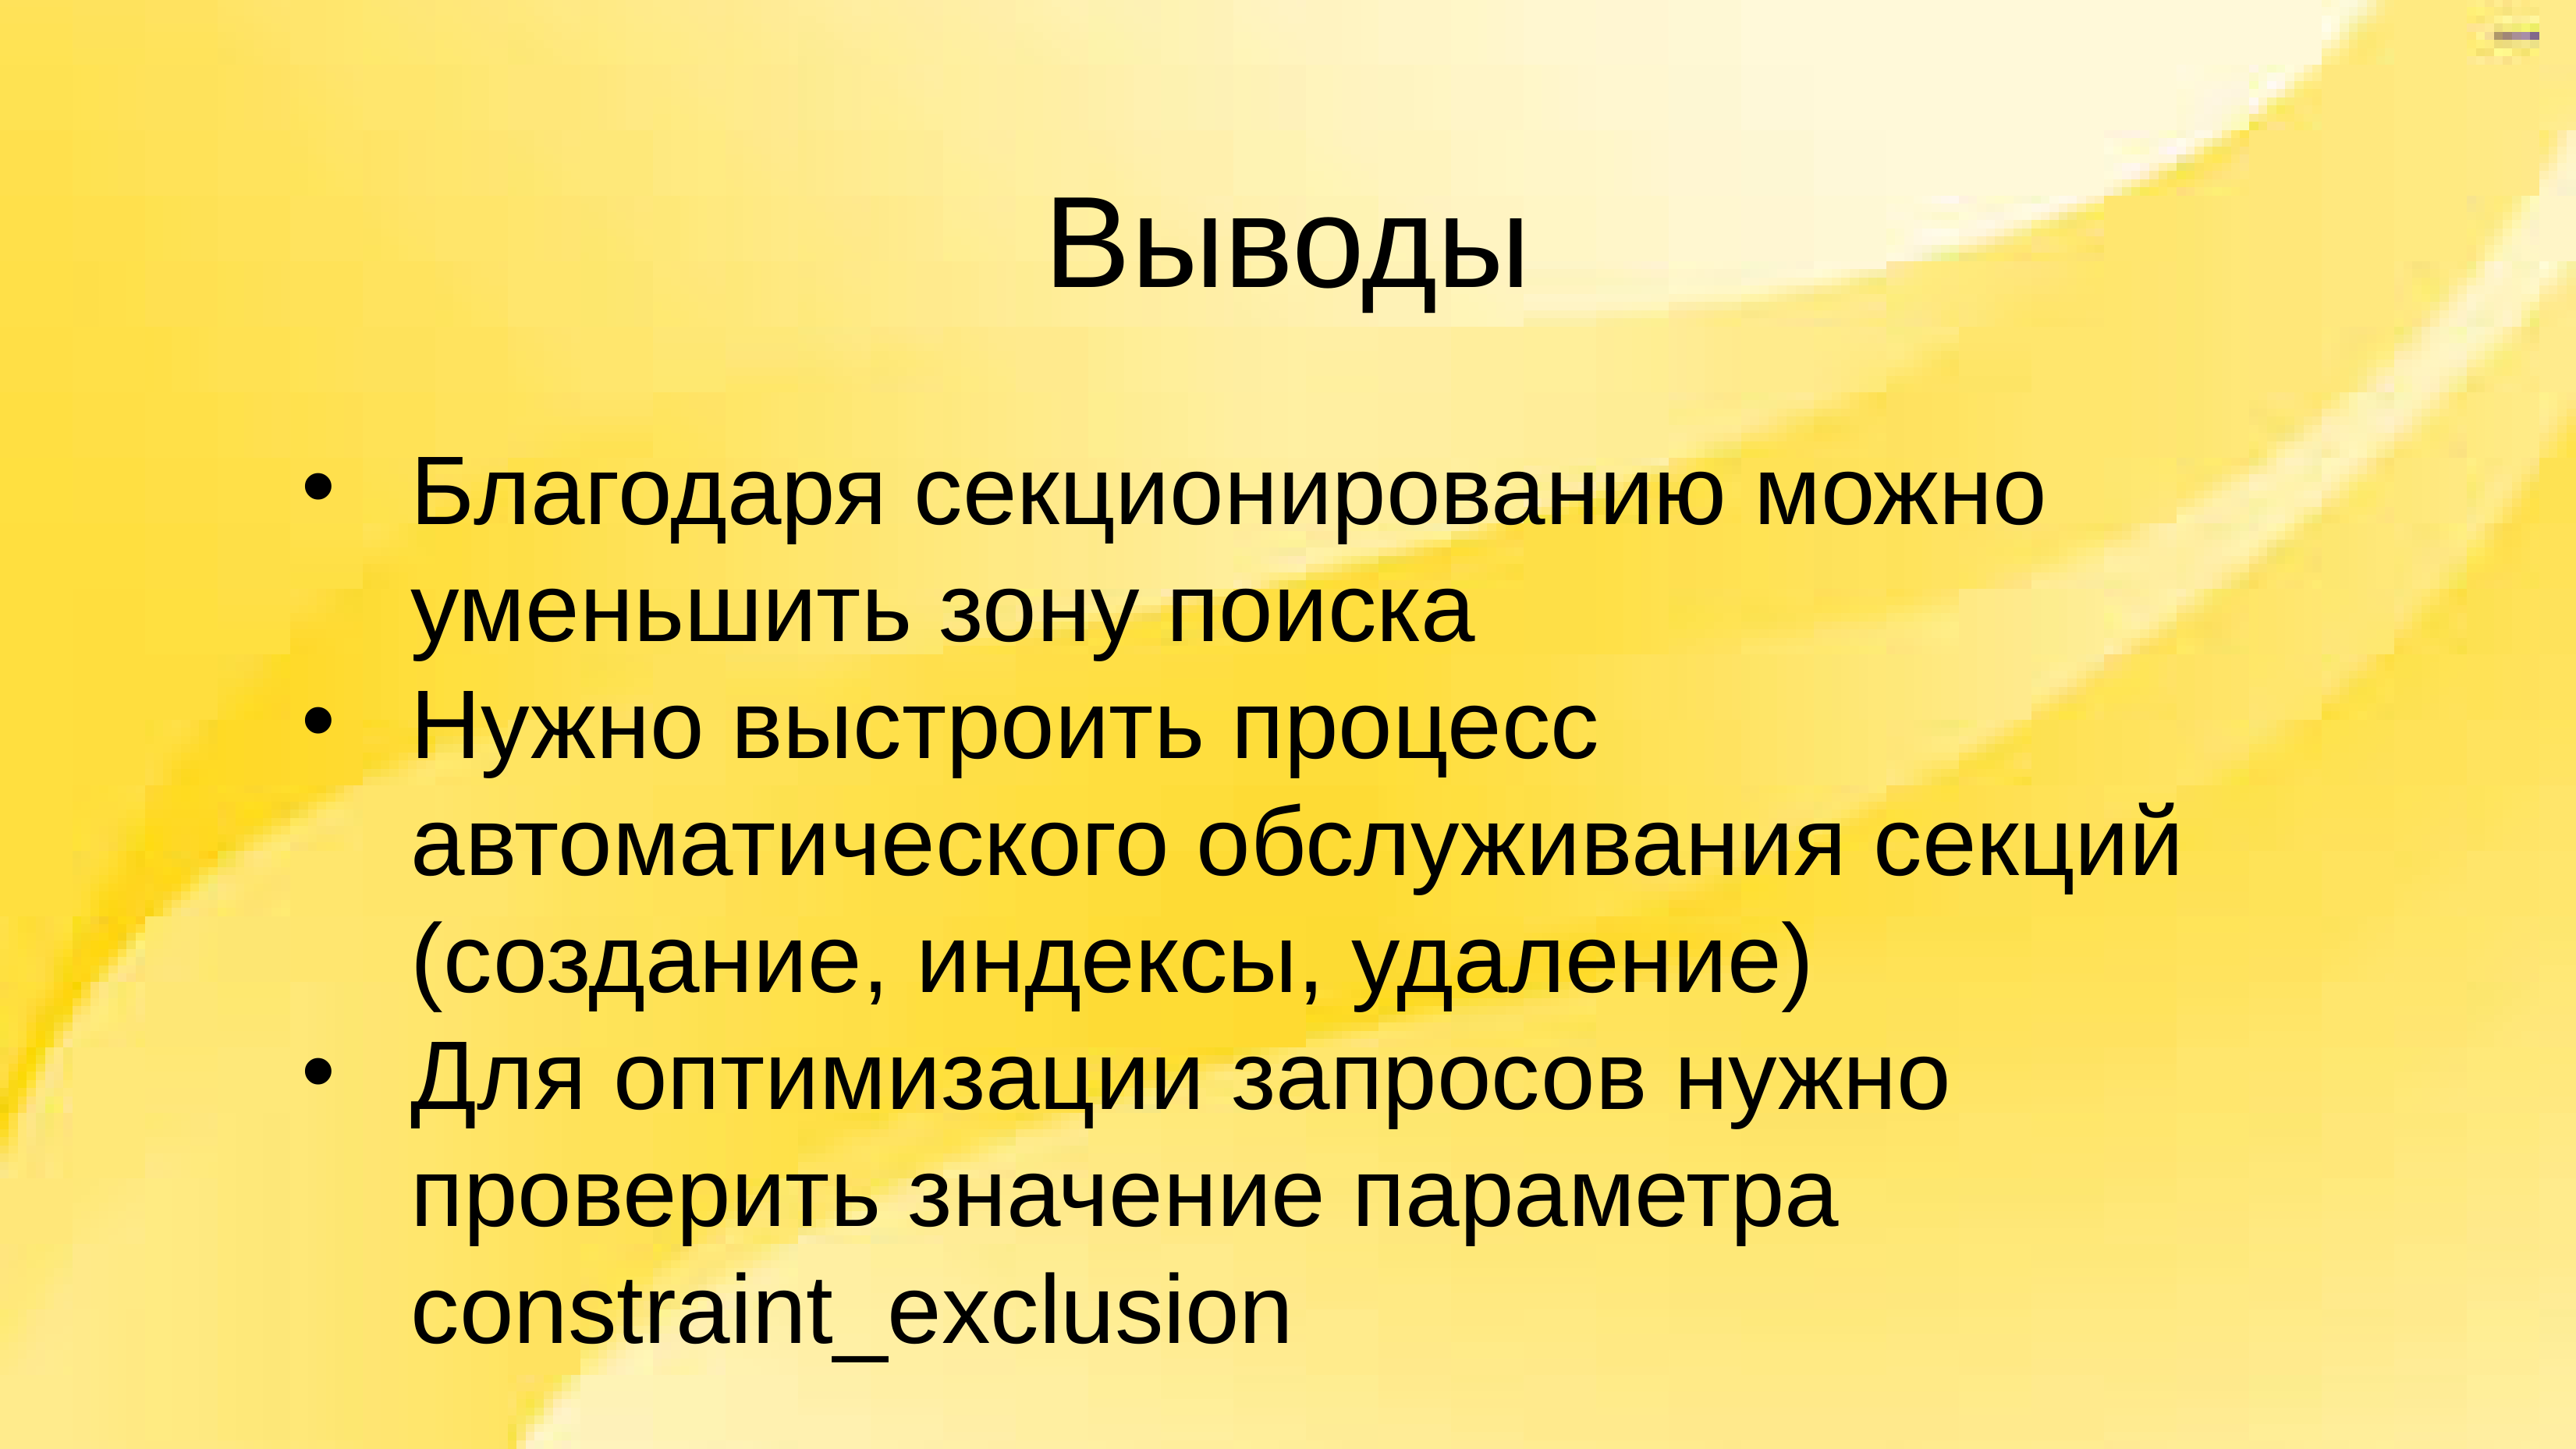

Выводы
Благодаря секционированию можно уменьшить зону поиска
Нужно выстроить процесс автоматического обслуживания секций (создание, индексы, удаление)
Для оптимизации запросов нужно проверить значение параметра  constraint_exclusion